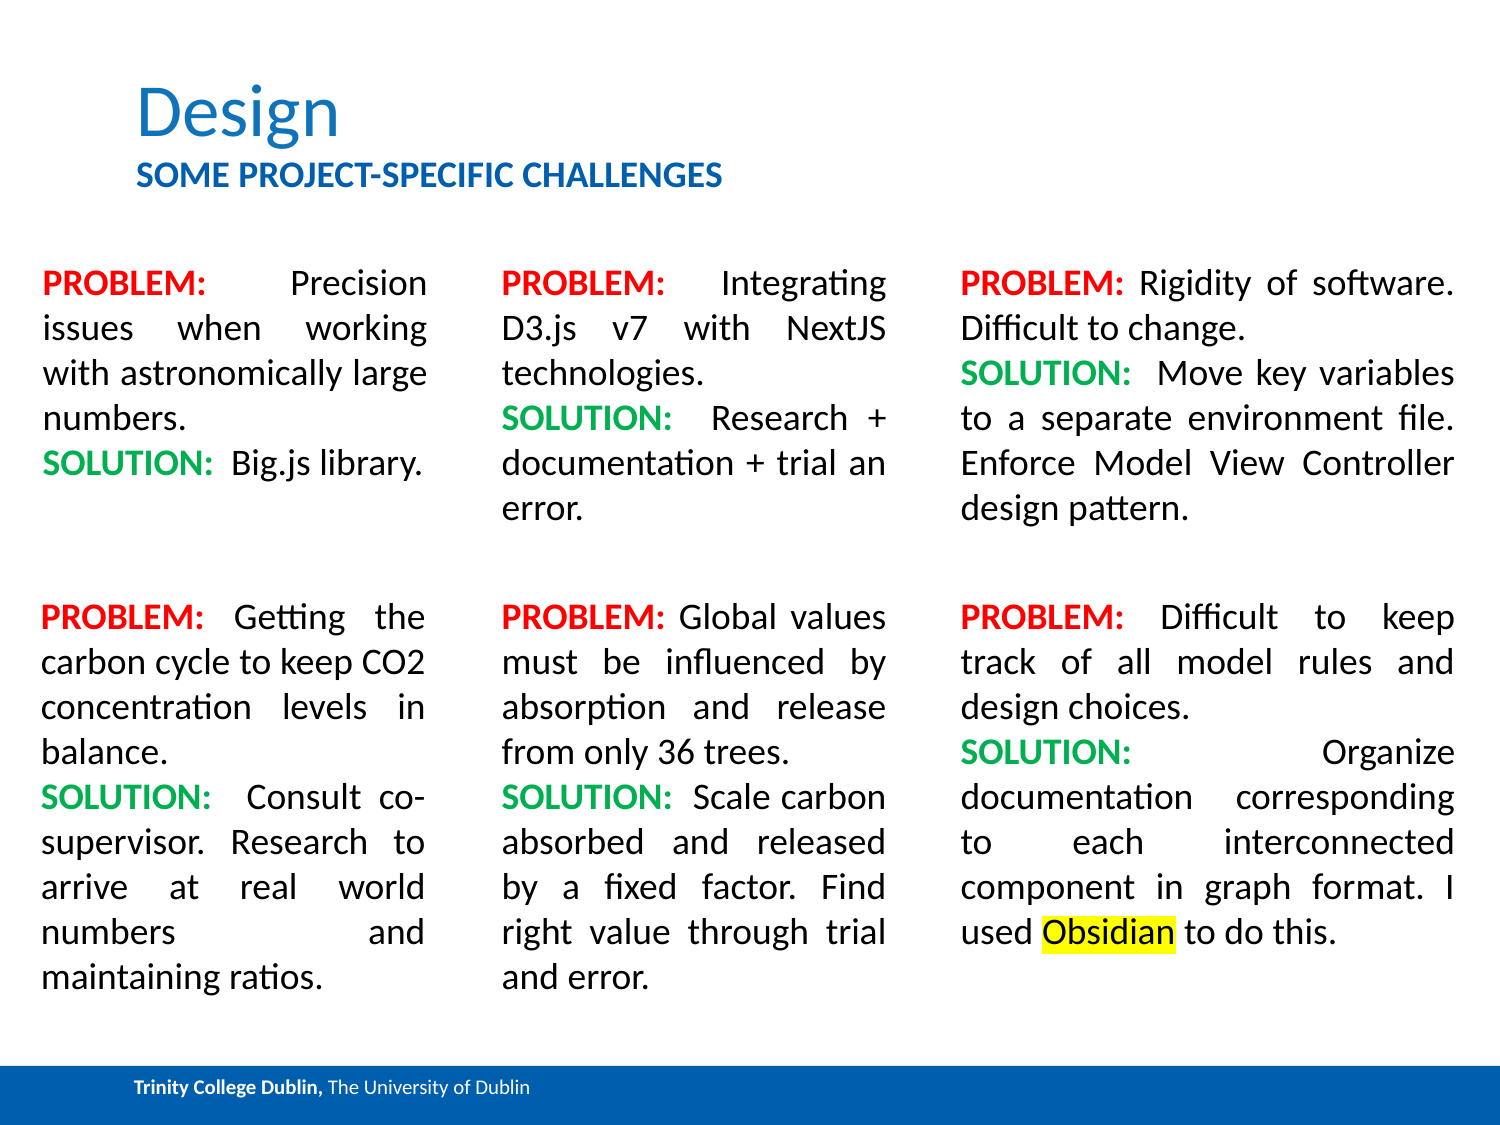

# Design
SOME PROJECT-SPECIFIC CHALLENGES
PROBLEM: Precision issues when working with astronomically large numbers.
SOLUTION:  Big.js library.
PROBLEM: Integrating D3.js v7 with NextJS technologies.
SOLUTION:  Research + documentation + trial an error.
PROBLEM: Rigidity of software. Difficult to change.
SOLUTION:  Move key variables to a separate environment file. Enforce Model View Controller design pattern.
PROBLEM: Global values must be influenced by absorption and release from only 36 trees.
SOLUTION:  Scale carbon absorbed and released by a fixed factor. Find right value through trial and error.
PROBLEM: Getting the carbon cycle to keep CO2 concentration levels in balance.
SOLUTION:  Consult co-supervisor. Research to arrive at real world numbers and maintaining ratios.
PROBLEM: Difficult to keep track of all model rules and design choices.
SOLUTION:  Organize documentation corresponding to each interconnected component in graph format. I used Obsidian to do this.